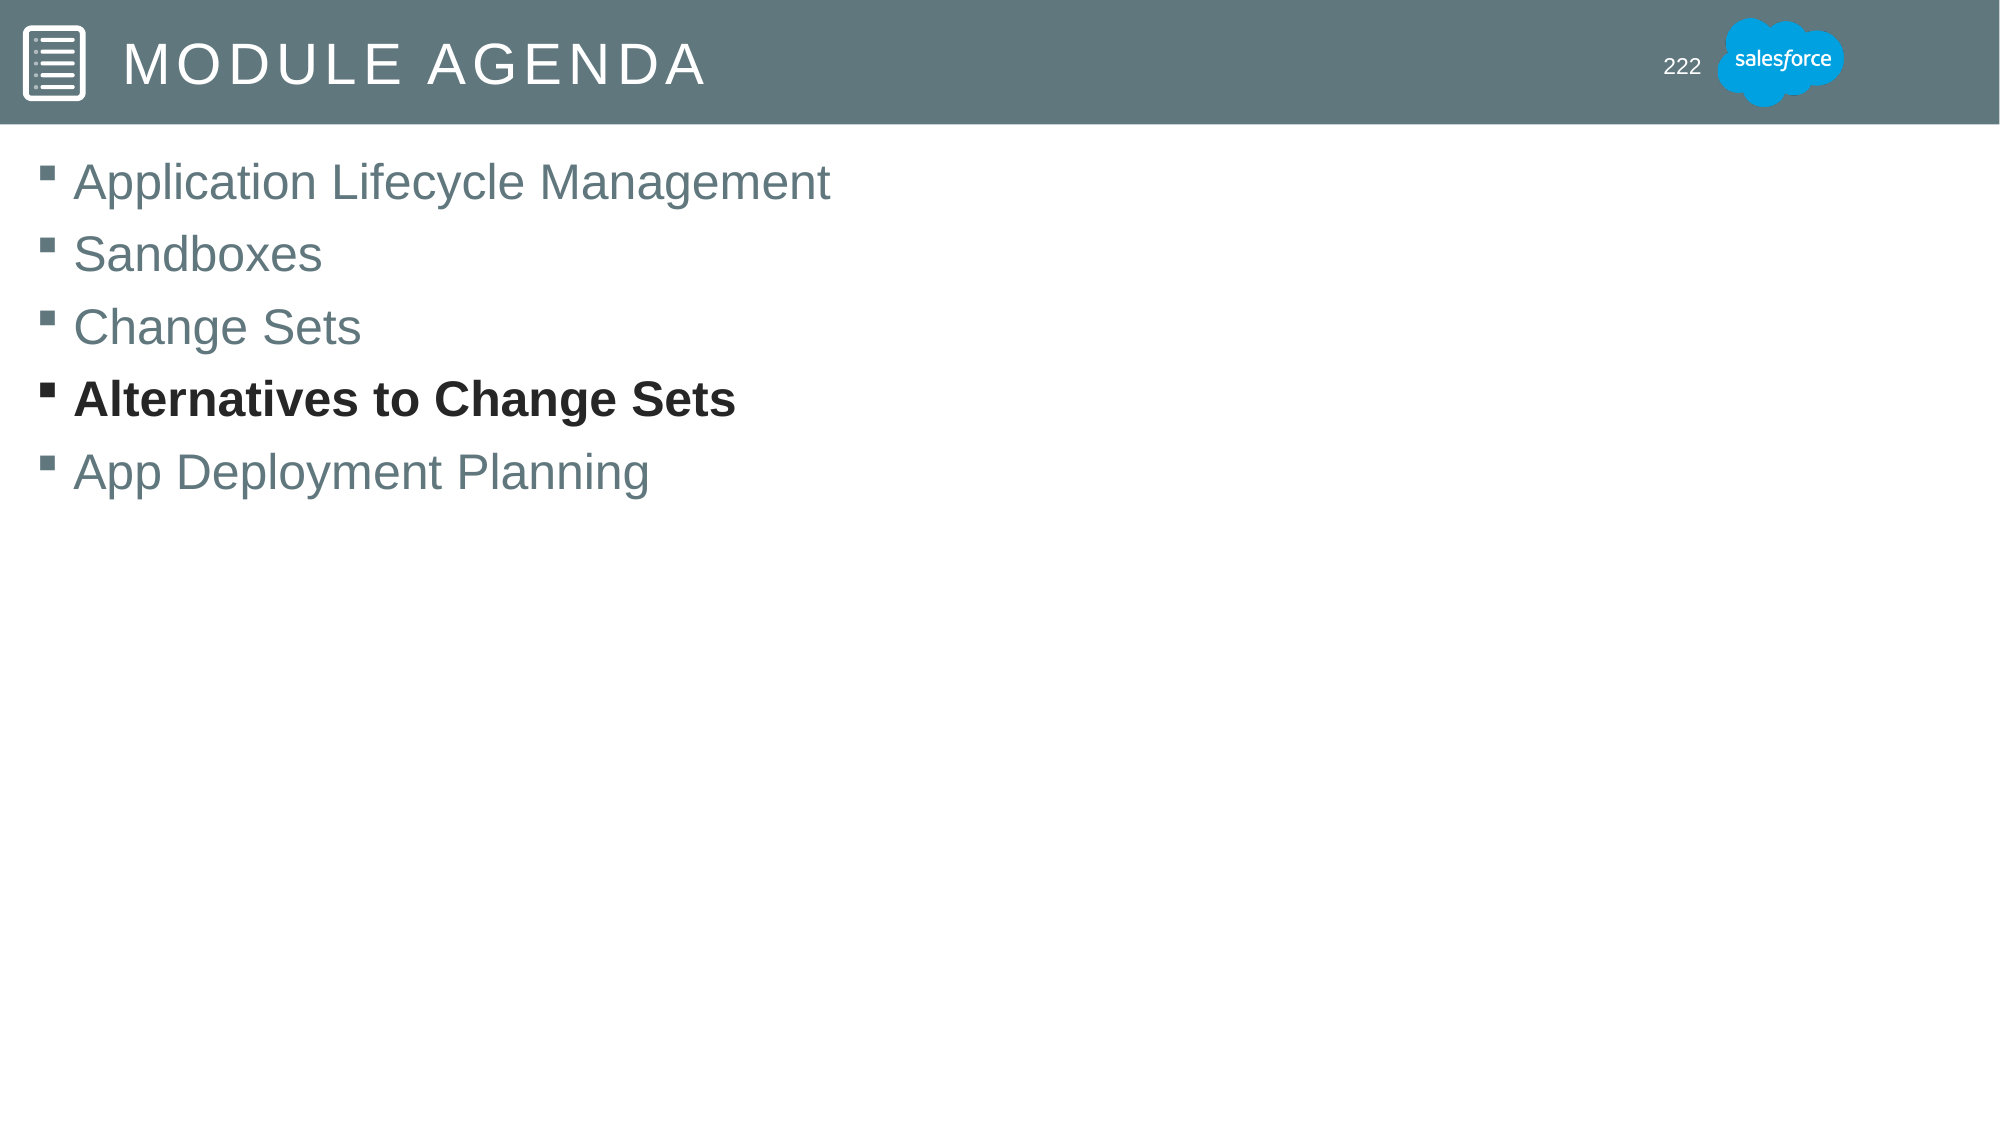

# Module Agenda
222
Application Lifecycle Management
Sandboxes
Change Sets
Alternatives to Change Sets
App Deployment Planning